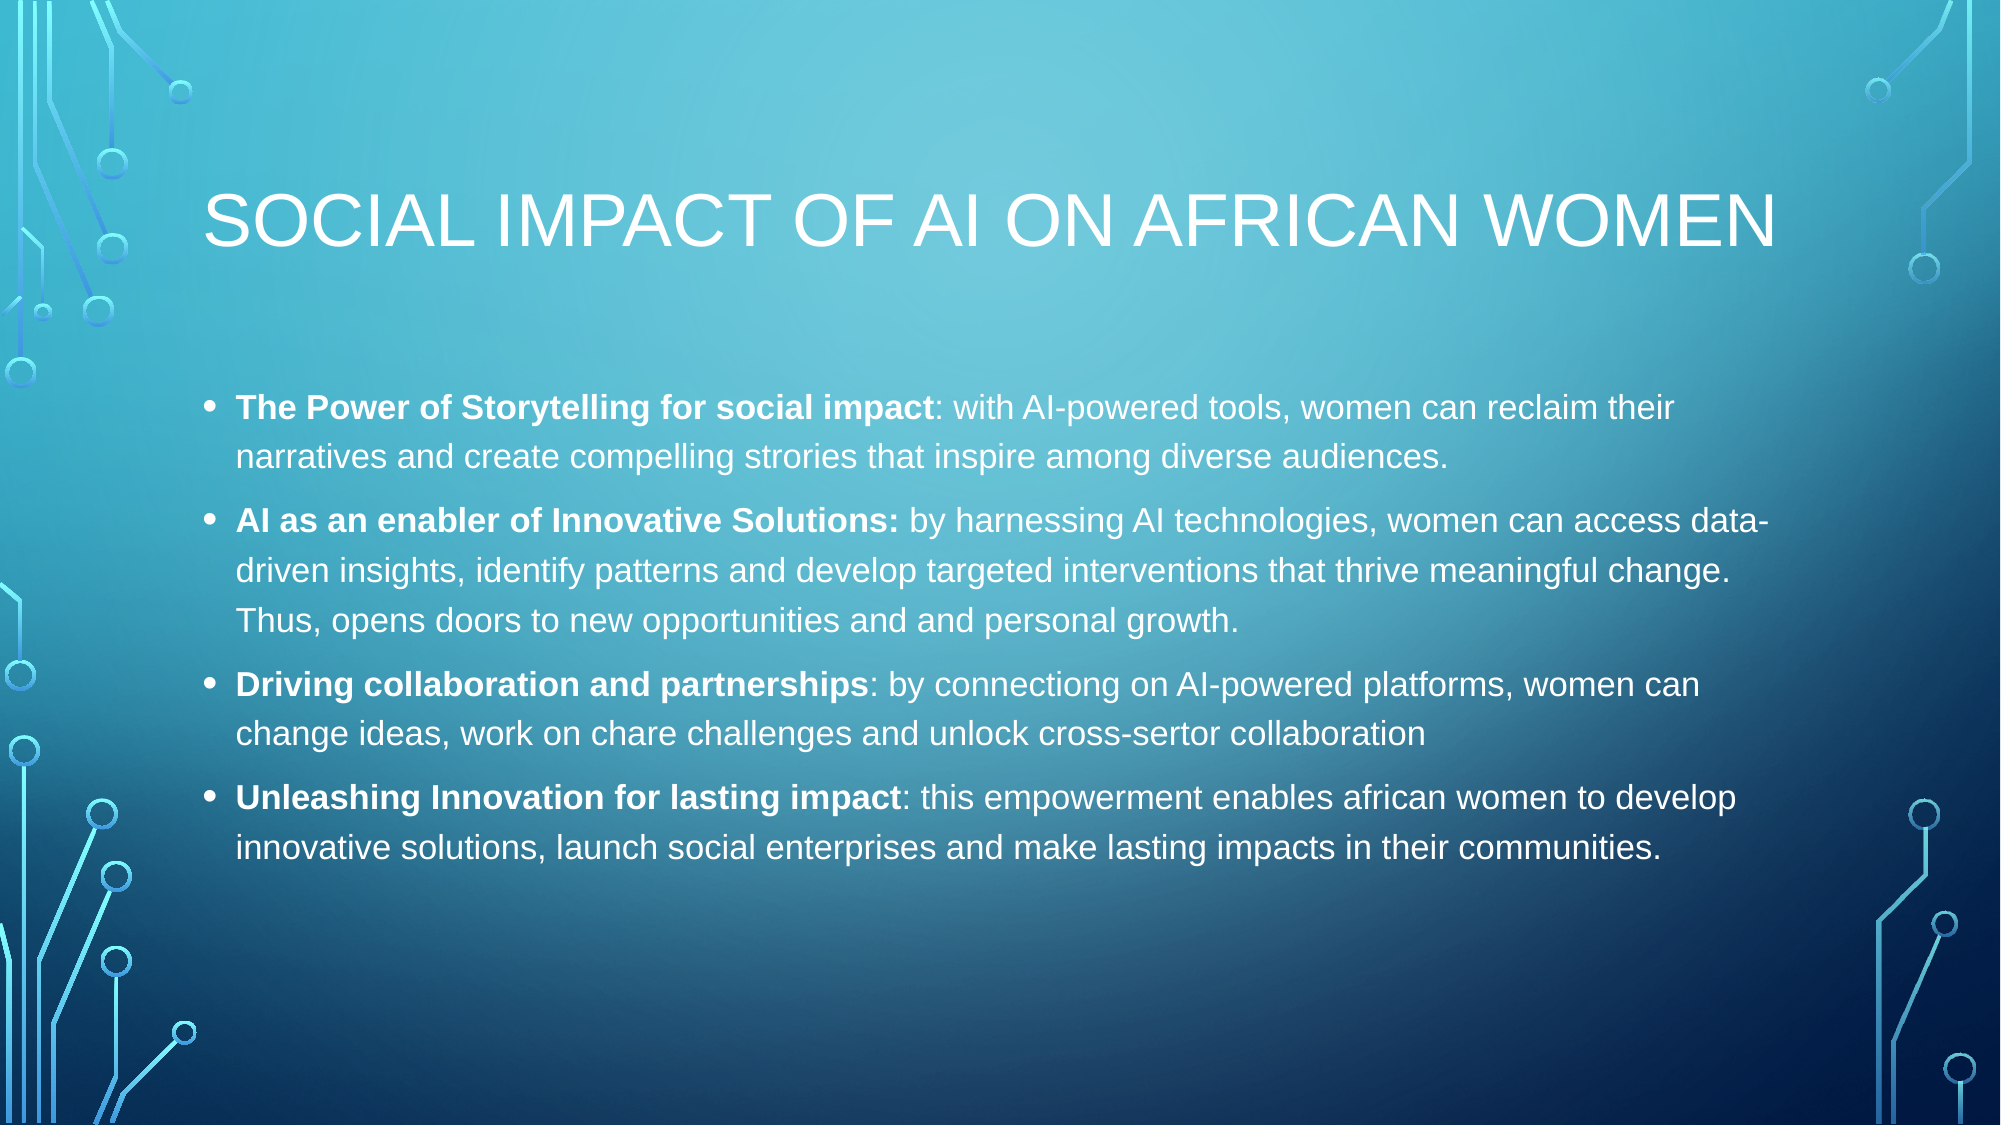

# Social Impact of AI on African Women
The Power of Storytelling for social impact: with AI-powered tools, women can reclaim their narratives and create compelling strories that inspire among diverse audiences.
AI as an enabler of Innovative Solutions: by harnessing AI technologies, women can access data-driven insights, identify patterns and develop targeted interventions that thrive meaningful change. Thus, opens doors to new opportunities and and personal growth.
Driving collaboration and partnerships: by connectiong on AI-powered platforms, women can change ideas, work on chare challenges and unlock cross-sertor collaboration
Unleashing Innovation for lasting impact: this empowerment enables african women to develop innovative solutions, launch social enterprises and make lasting impacts in their communities.